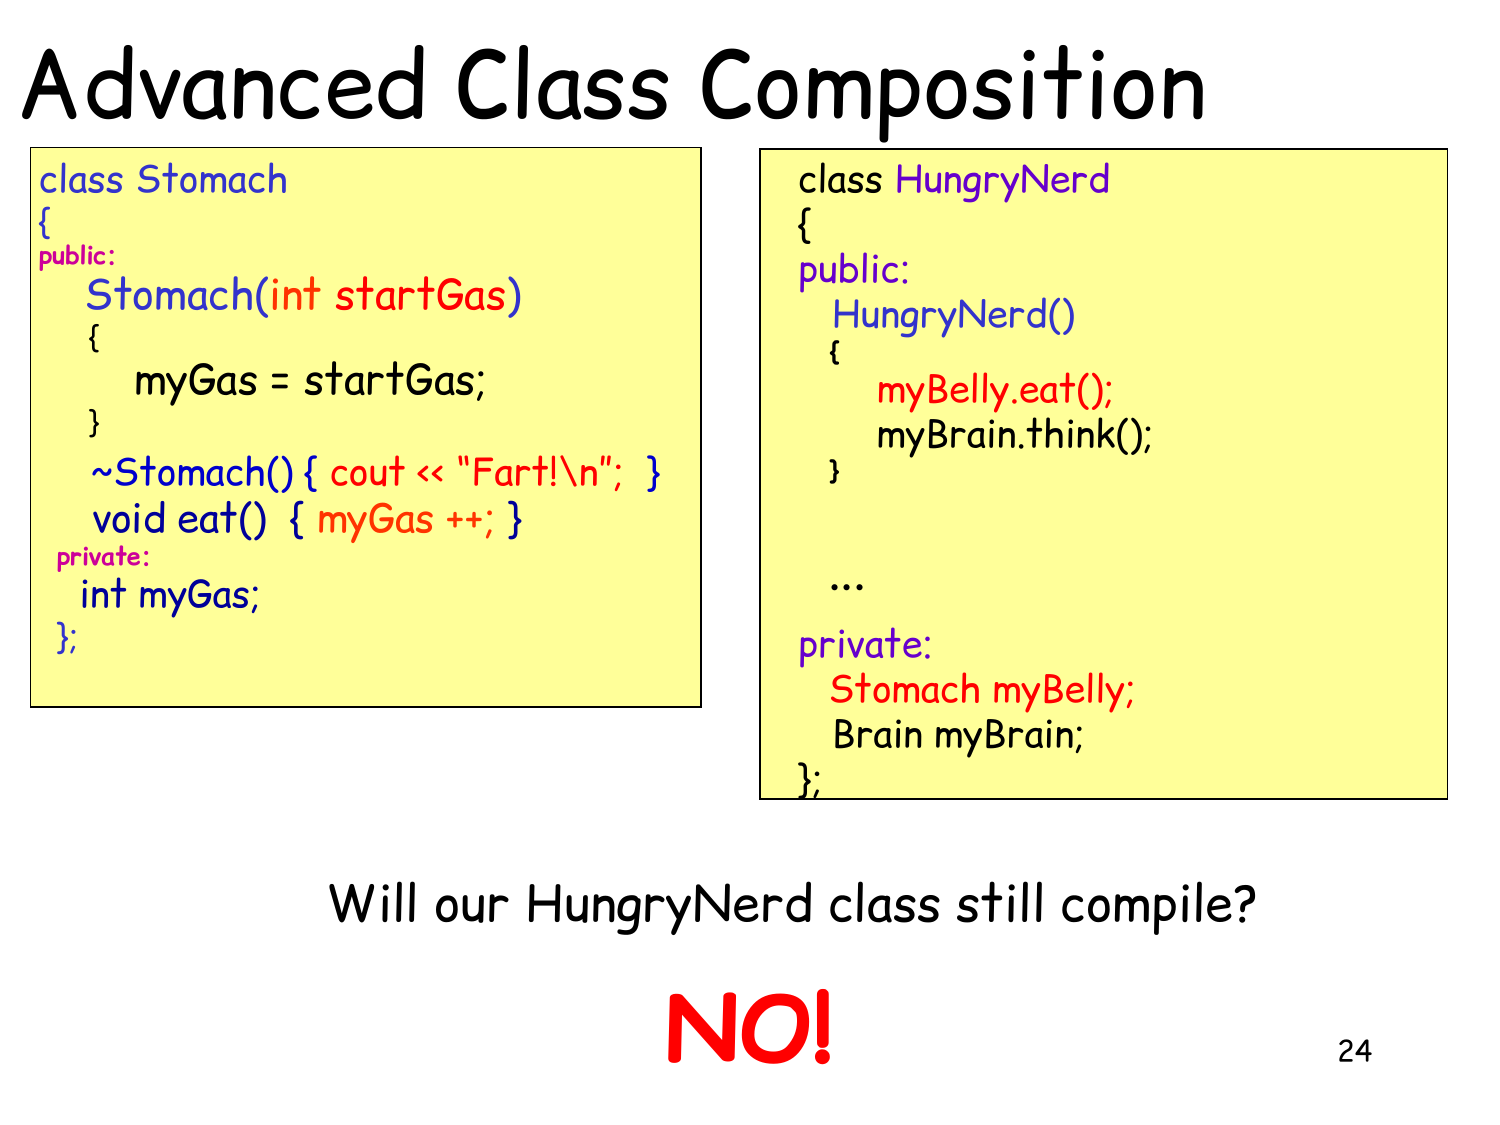

Advanced Class Composition

class Stomach
{
public:

 Stomach(int startGas)
  {
     myGas = startGas;
  }
   ~Stomach() { cout << “Fart!\n”;  }
   void eat()  { myGas ++; }
private:
  int myGas;
};

class HungryNerd
{
public:
   HungryNerd()
   {
       myBelly.eat();
       myBrain.think();
   }

private:

   Brain myBrain;
};

Stomach myBelly;
...
Will our HungryNerd class still compile?
NO!
24